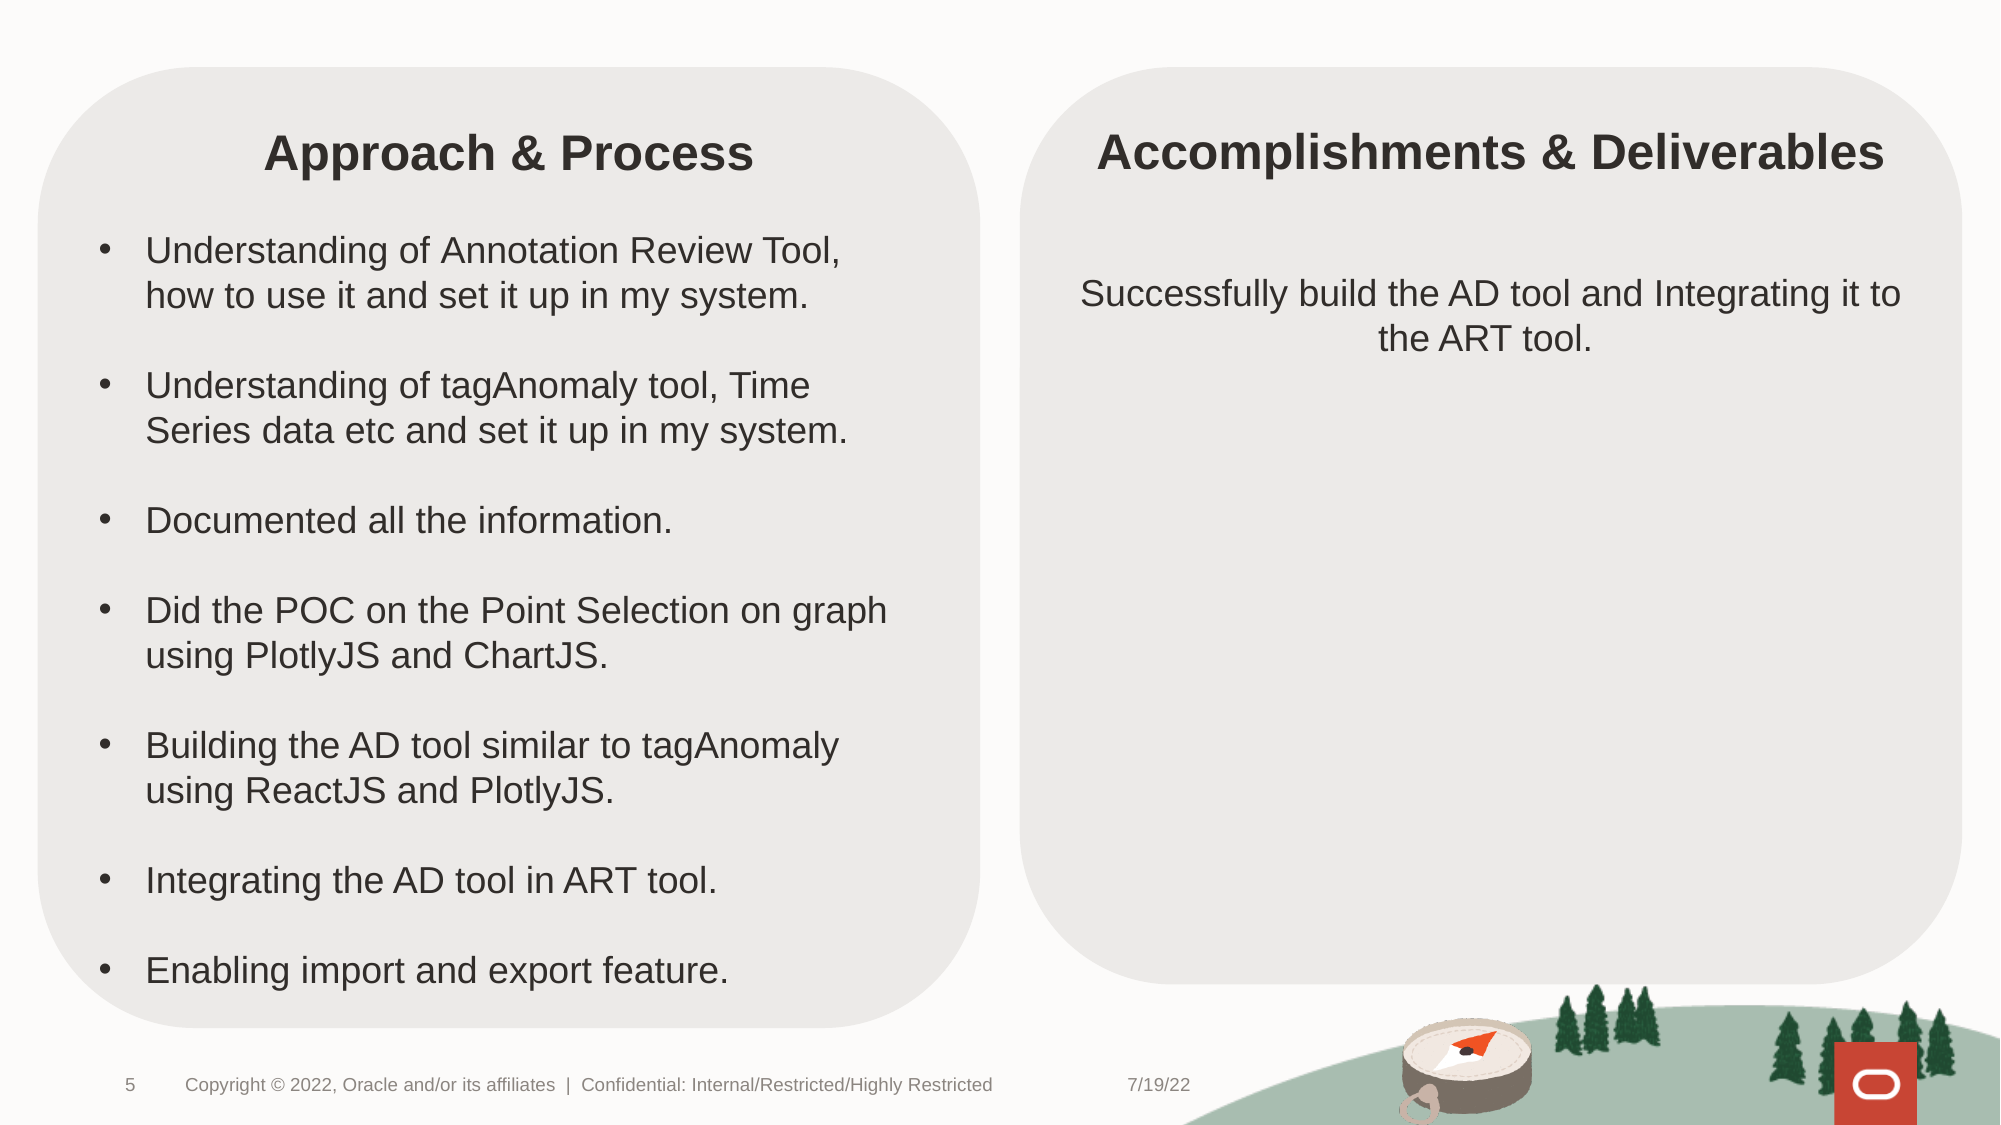

Approach & Process

Understanding of Annotation Review Tool,  how to use it and set it up in my system.

Understanding of tagAnomaly tool, Time Series data etc and set it up in my system.

Documented all the information.

Did the POC on the Point Selection on graph using PlotlyJS and ChartJS.

Building the AD tool similar to tagAnomaly using ReactJS and PlotlyJS.

Integrating the AD tool in ART tool.

Enabling import and export feature.
Accomplishments & Deliverables

Successfully build the AD tool and Integrating it to the ART tool.
5
Copyright © 2022, Oracle and/or its affiliates  |  Confidential: Internal/Restricted/Highly Restricted
7/19/22